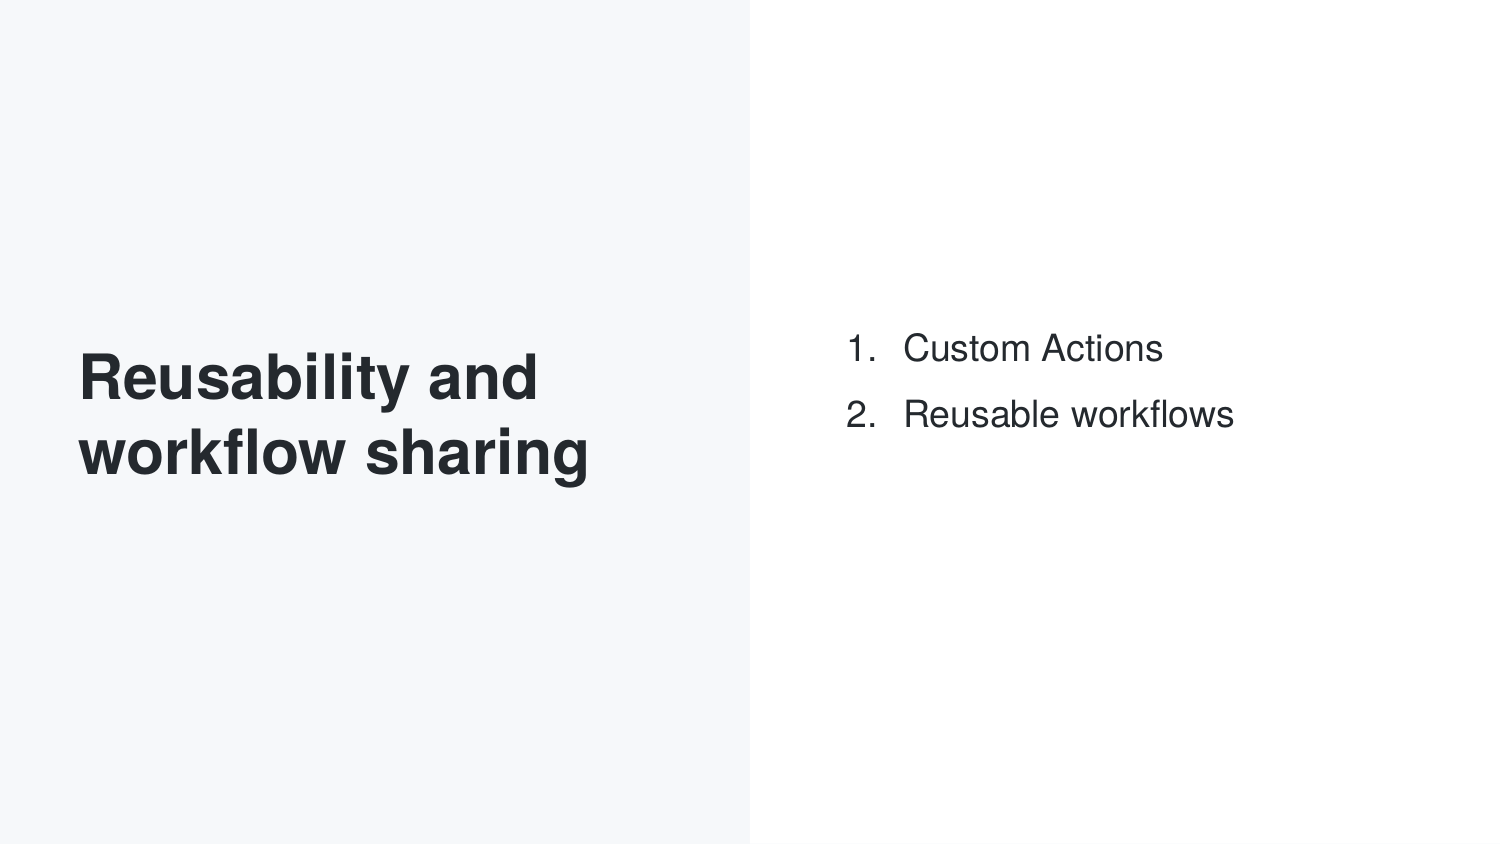

# Reusability and workflow sharing
Custom Actions
Reusable workflows